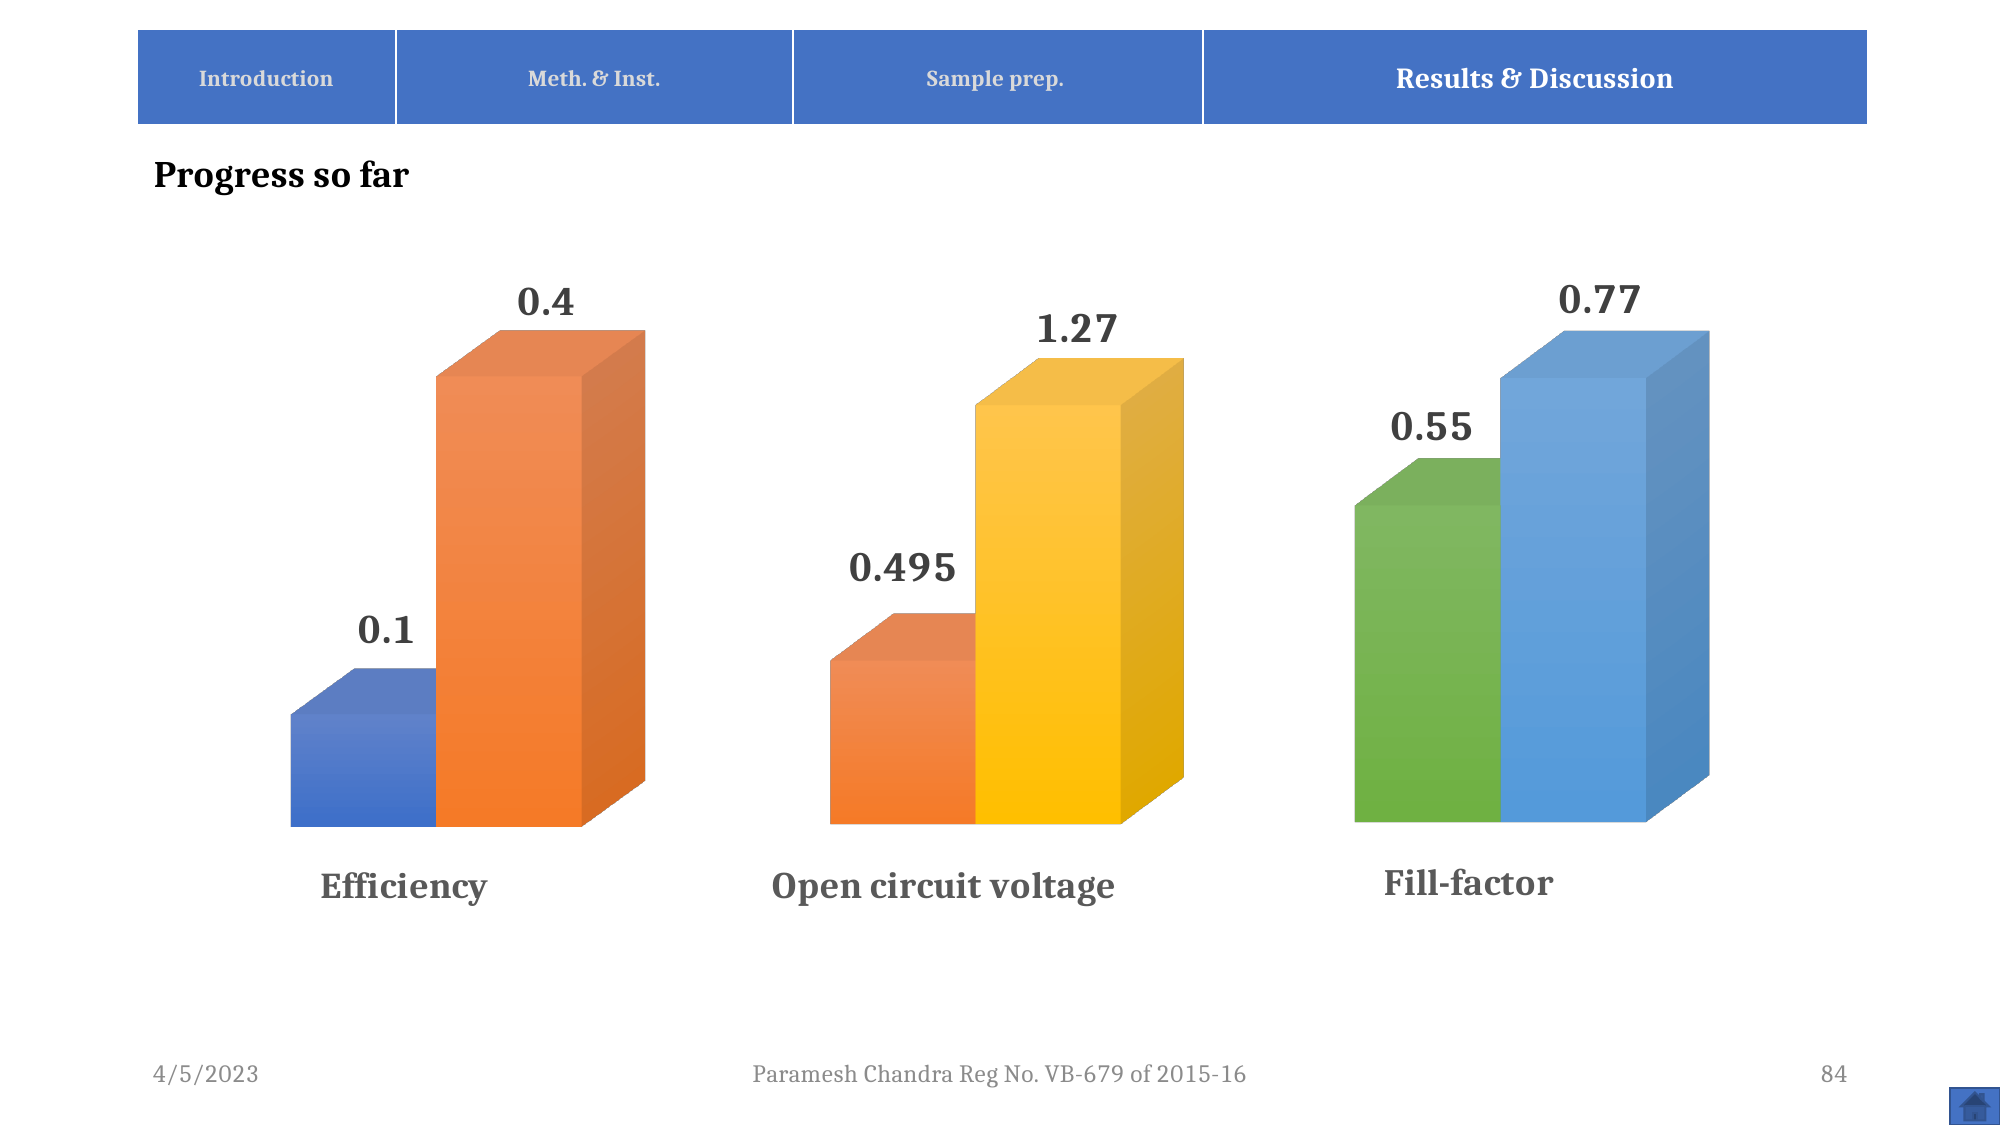

| Introduction | Meth. & Inst. | Sample prep. | Results & Discussion |
| --- | --- | --- | --- |
Progress so far

[unsupported chart]

[unsupported chart]

[unsupported chart]

4/5/2023
Paramesh Chandra Reg No. VB-679 of 2015-16
84